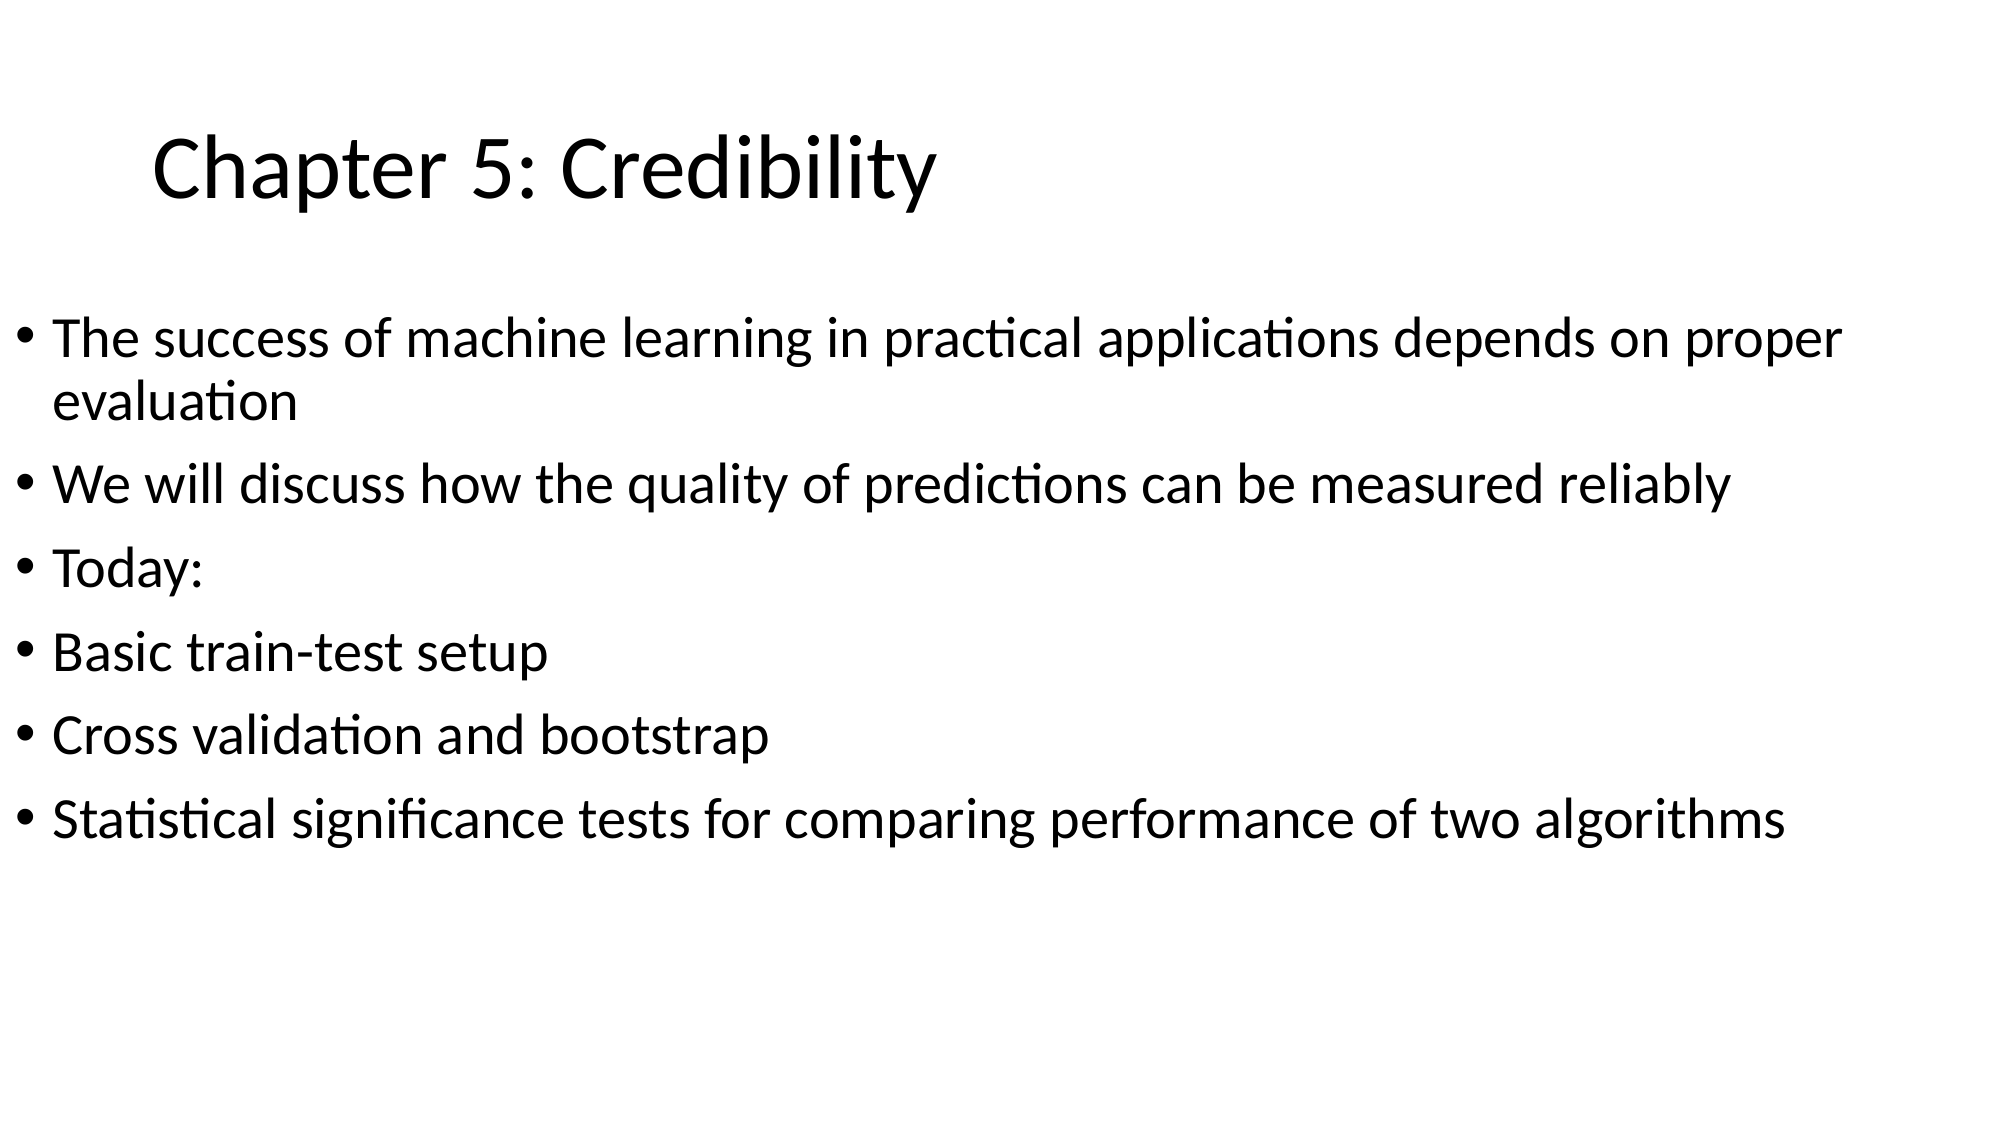

# Chapter 5: Credibility
The success of machine learning in practical applications depends on proper evaluation
We will discuss how the quality of predictions can be measured reliably
Today:
Basic train-test setup
Cross validation and bootstrap
Statistical significance tests for comparing performance of two algorithms